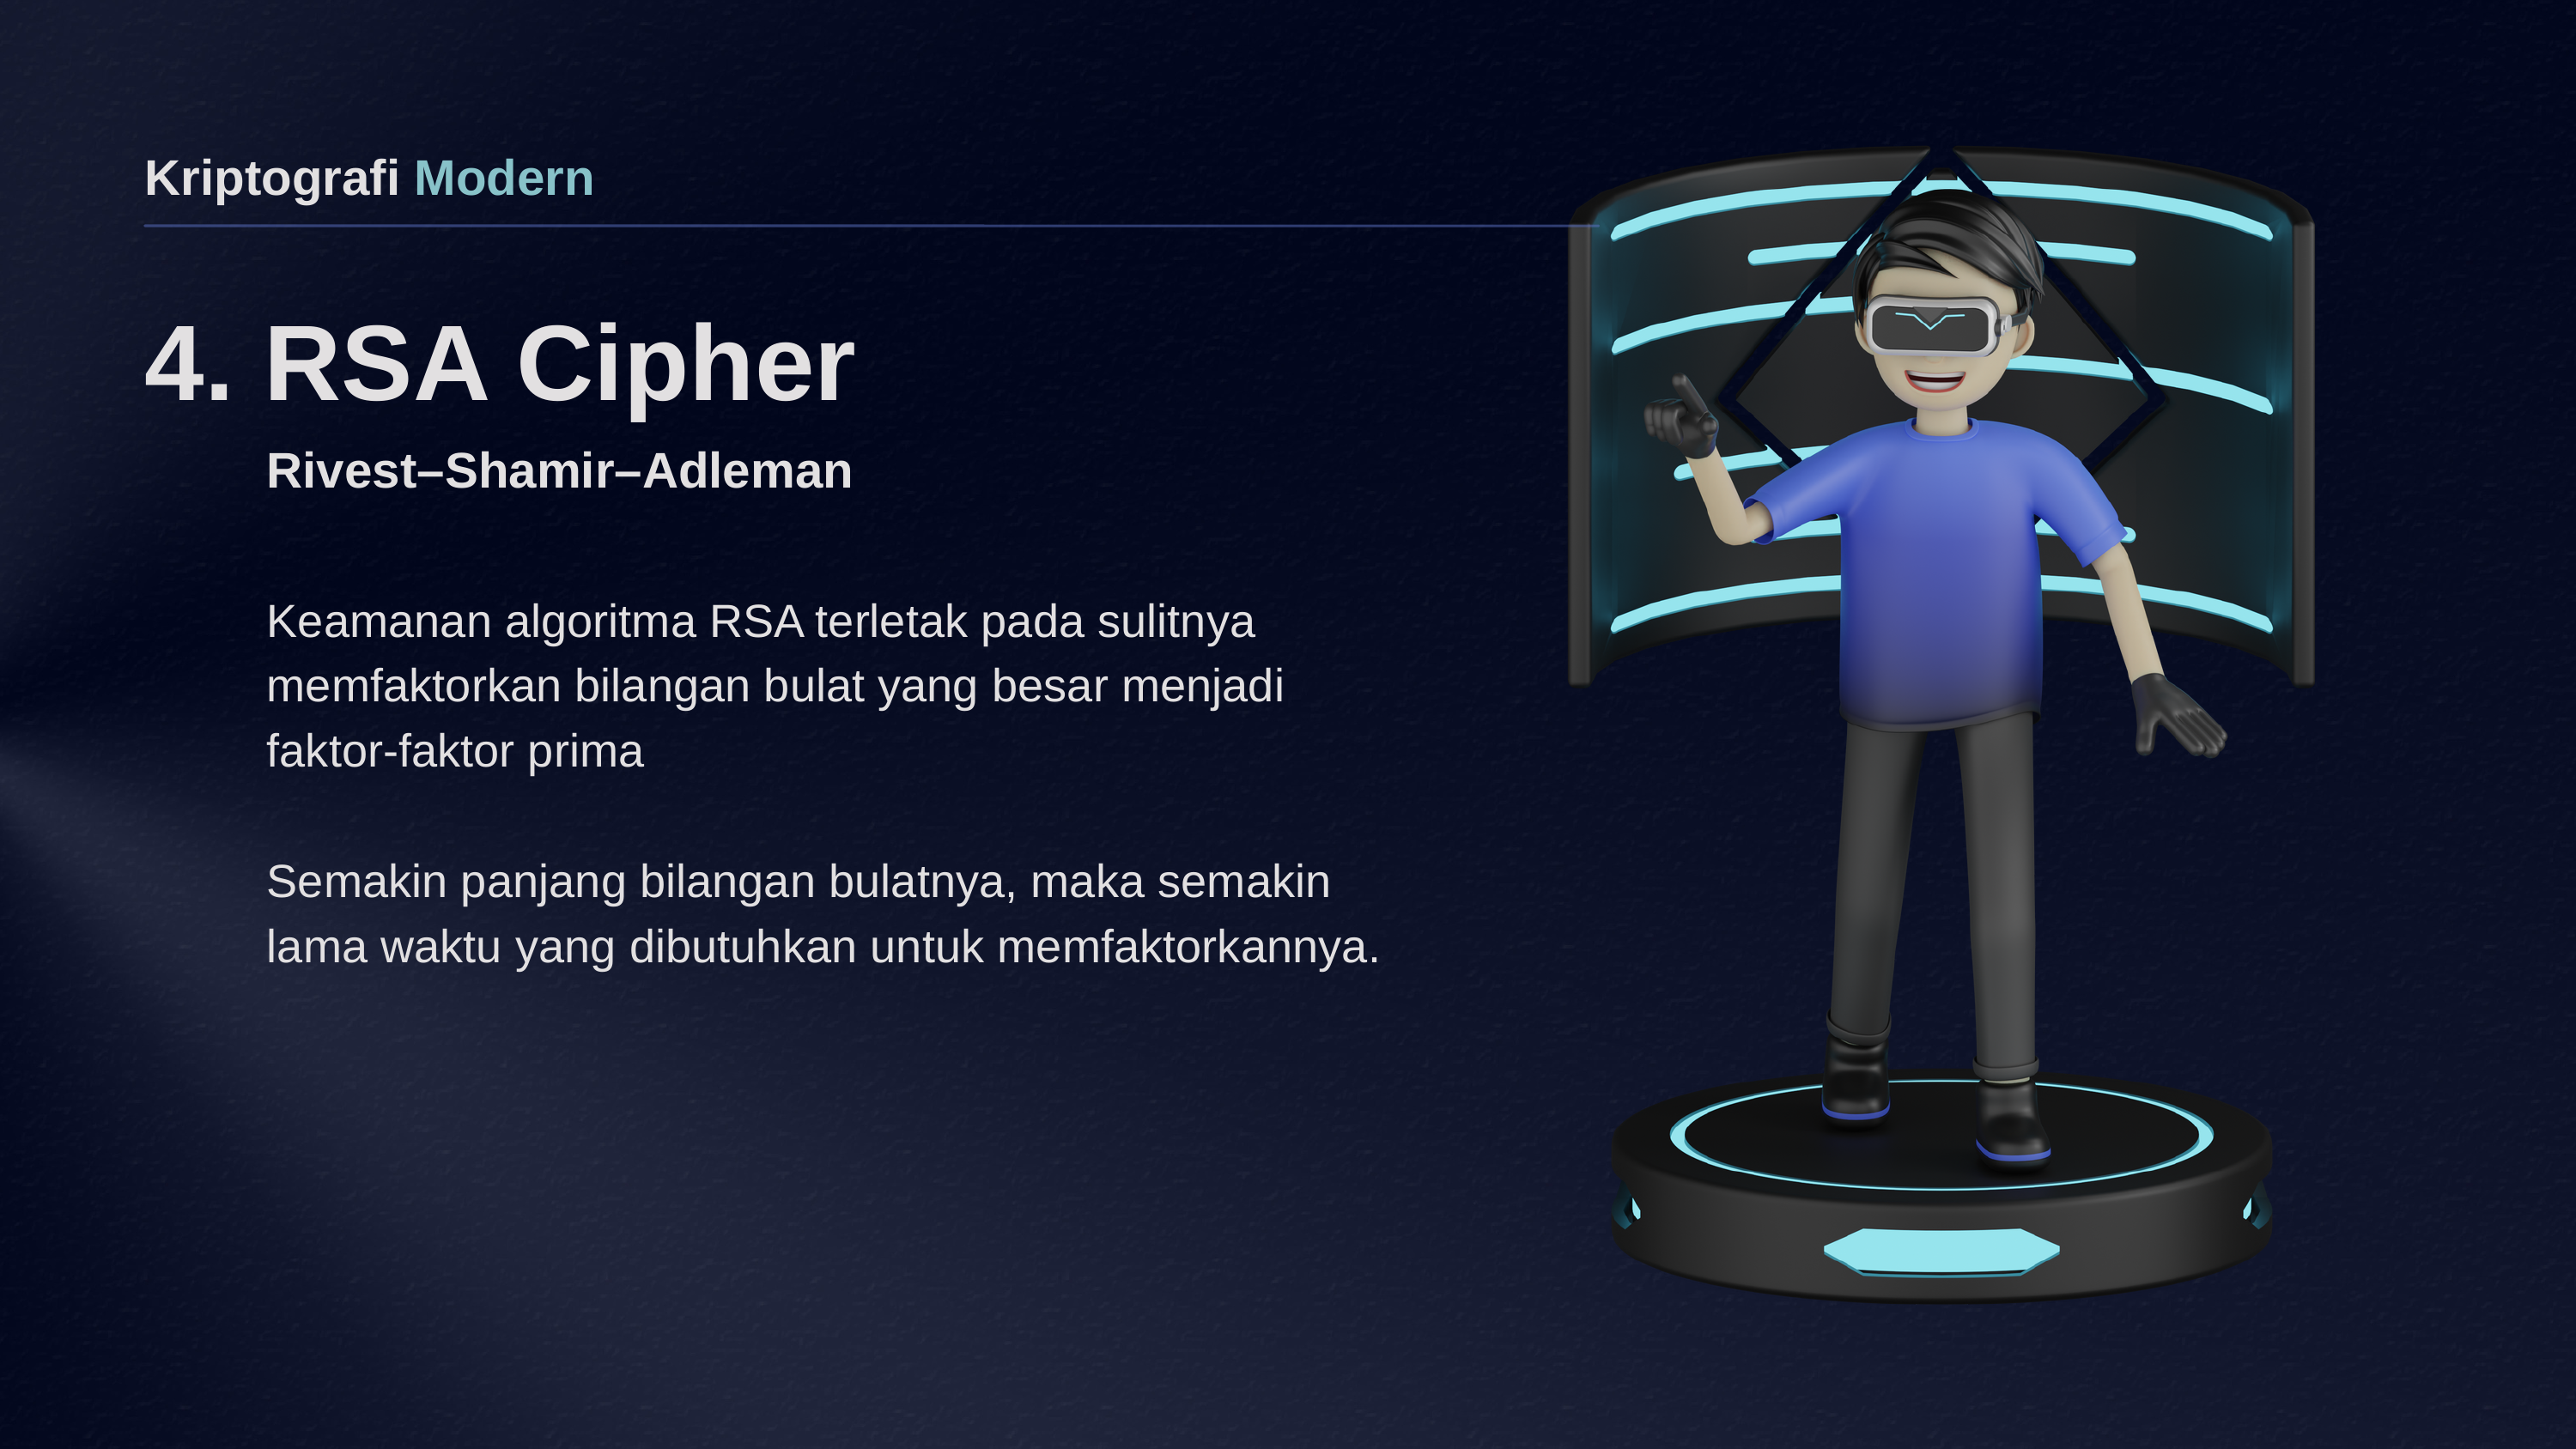

Kriptografi Modern

4. RSA Cipher
Rivest–Shamir–Adleman
Keamanan algoritma RSA terletak pada sulitnya memfaktorkan bilangan bulat yang besar menjadi faktor-faktor prima

Semakin panjang bilangan bulatnya, maka semakin lama waktu yang dibutuhkan untuk memfaktorkannya.